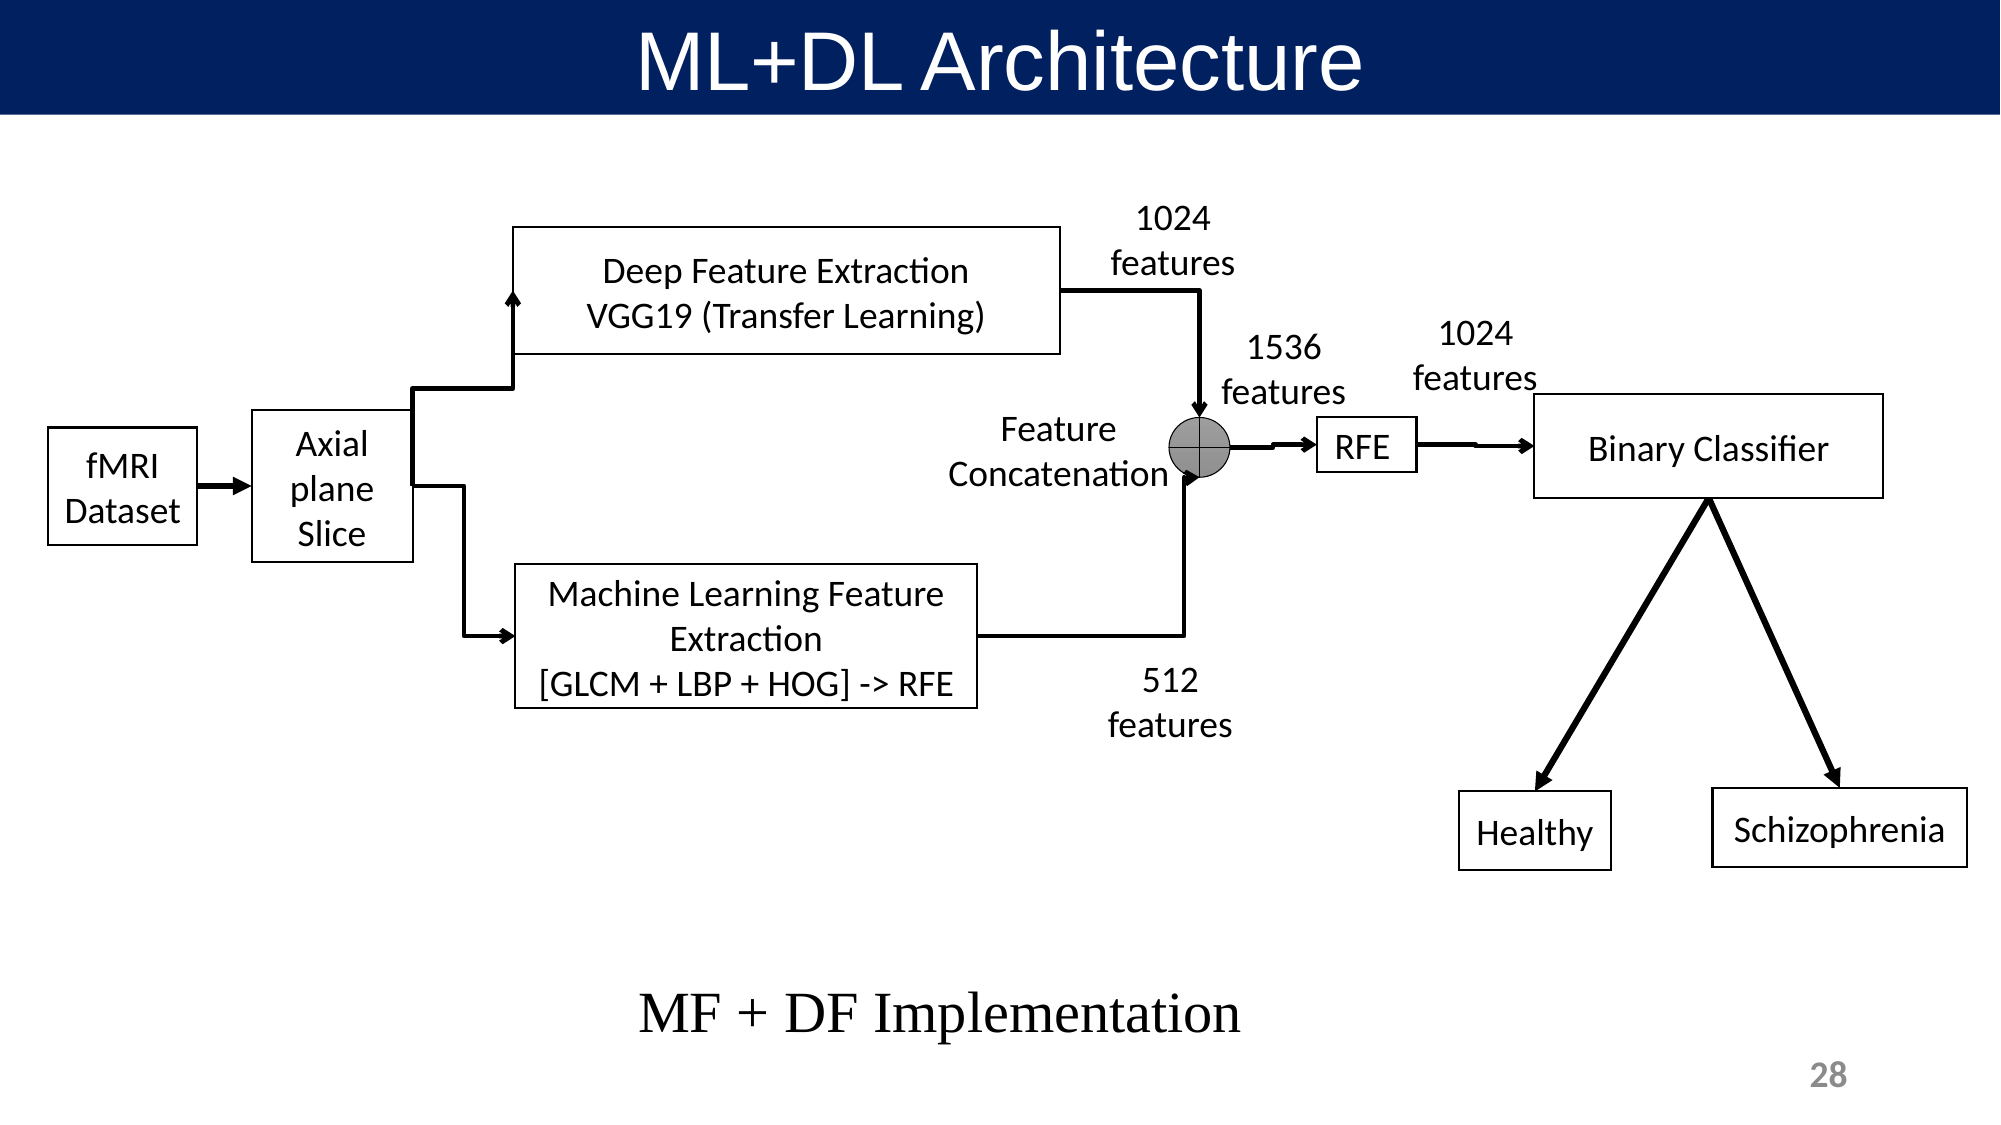

ML+DL Architecture
1024 features
Deep Feature Extraction
VGG19 (Transfer Learning)
1024
features
1536 features
Binary Classifier
Feature Concatenation
Axial plane
Slice

RFE
fMRI Dataset

Machine Learning Feature Extraction
[GLCM + LBP + HOG] -> RFE
512
features
Schizophrenia
Healthy
 MF + DF Implementation
28